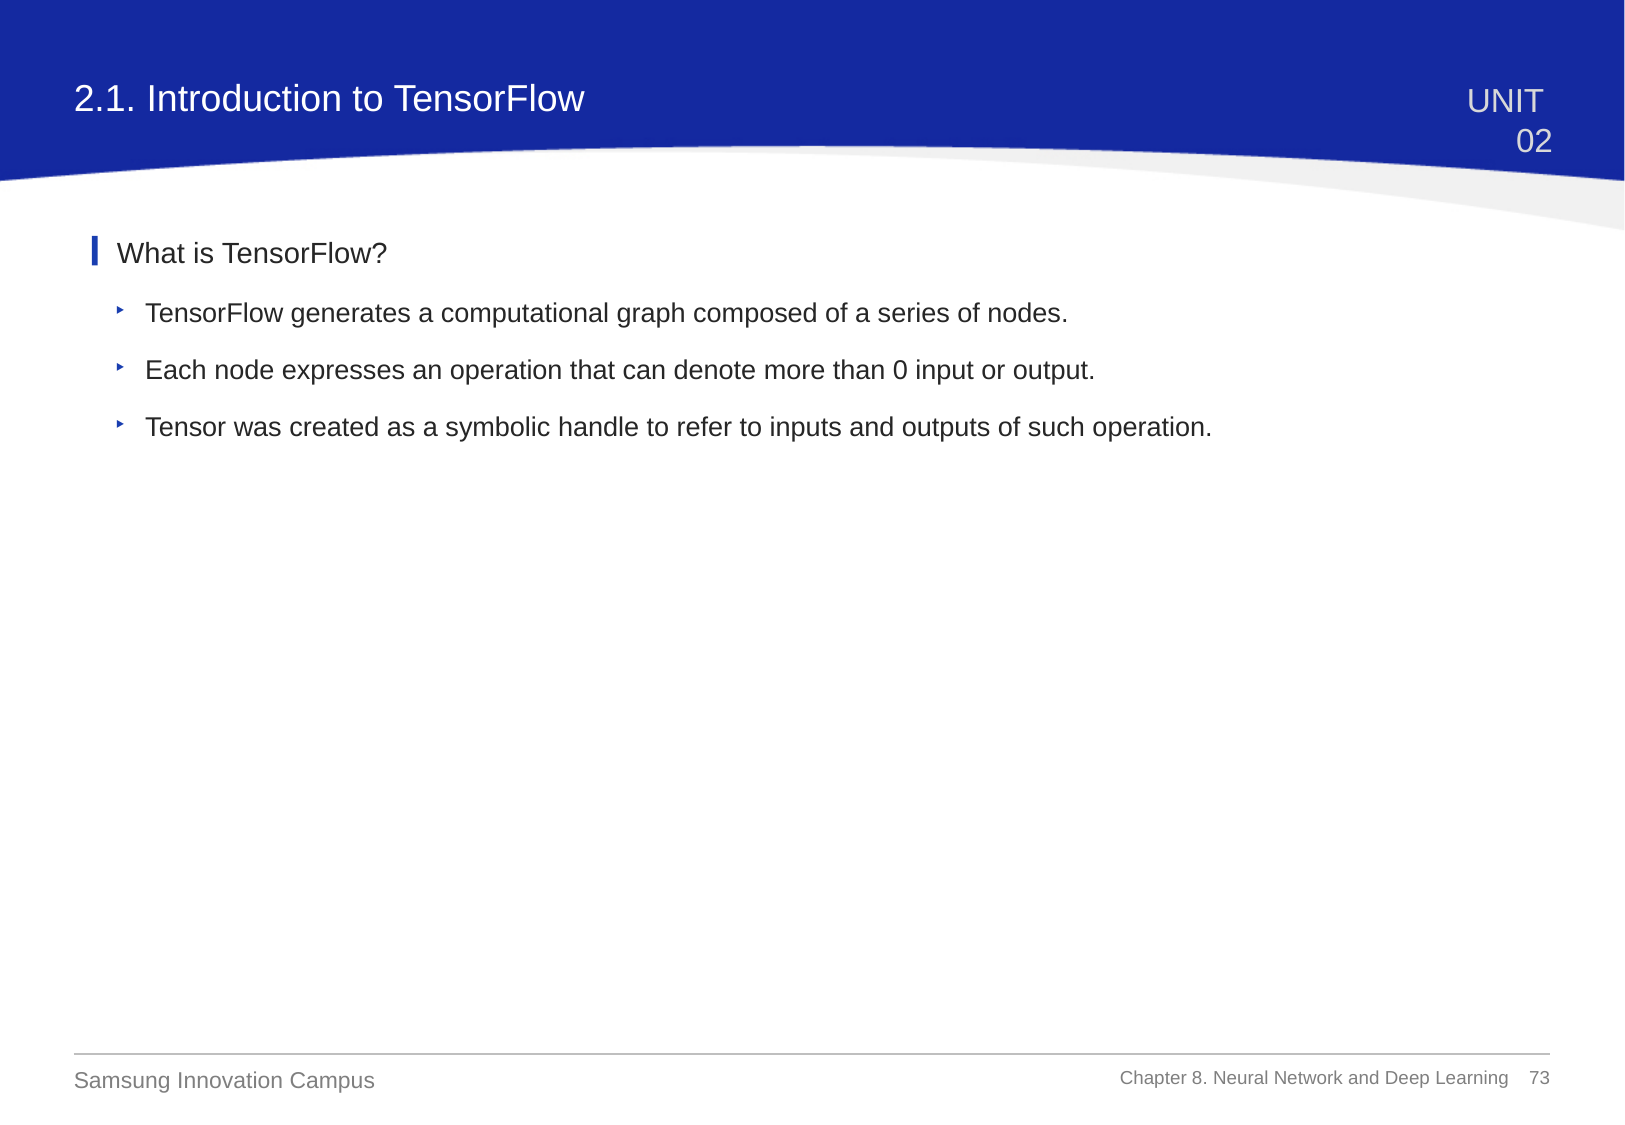

2.1. Introduction to TensorFlow
UNIT  02
What is TensorFlow?

TensorFlow generates a computational graph composed of a series of nodes.
Each node expresses an operation that can denote more than 0 input or output.
Tensor was created as a symbolic handle to refer to inputs and outputs of such operation.